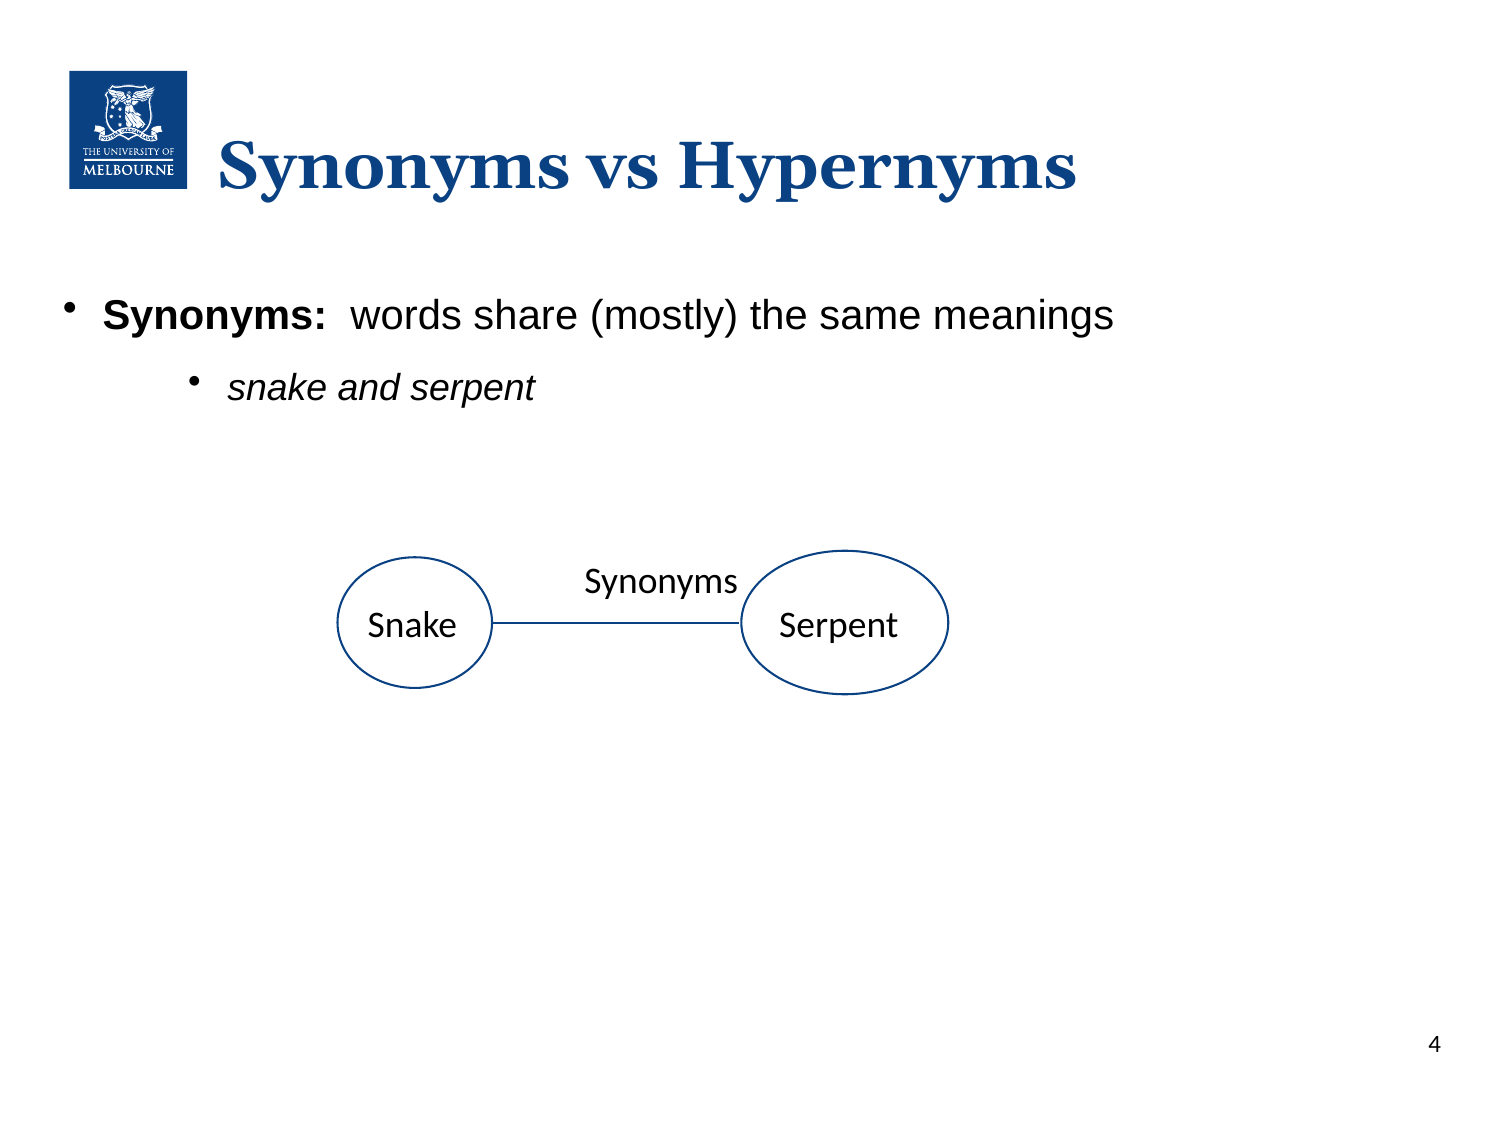

# Synonyms vs Hypernyms
Synonyms:  words share (mostly) the same meanings
snake and serpent
Synonyms
Serpent
Snake

4